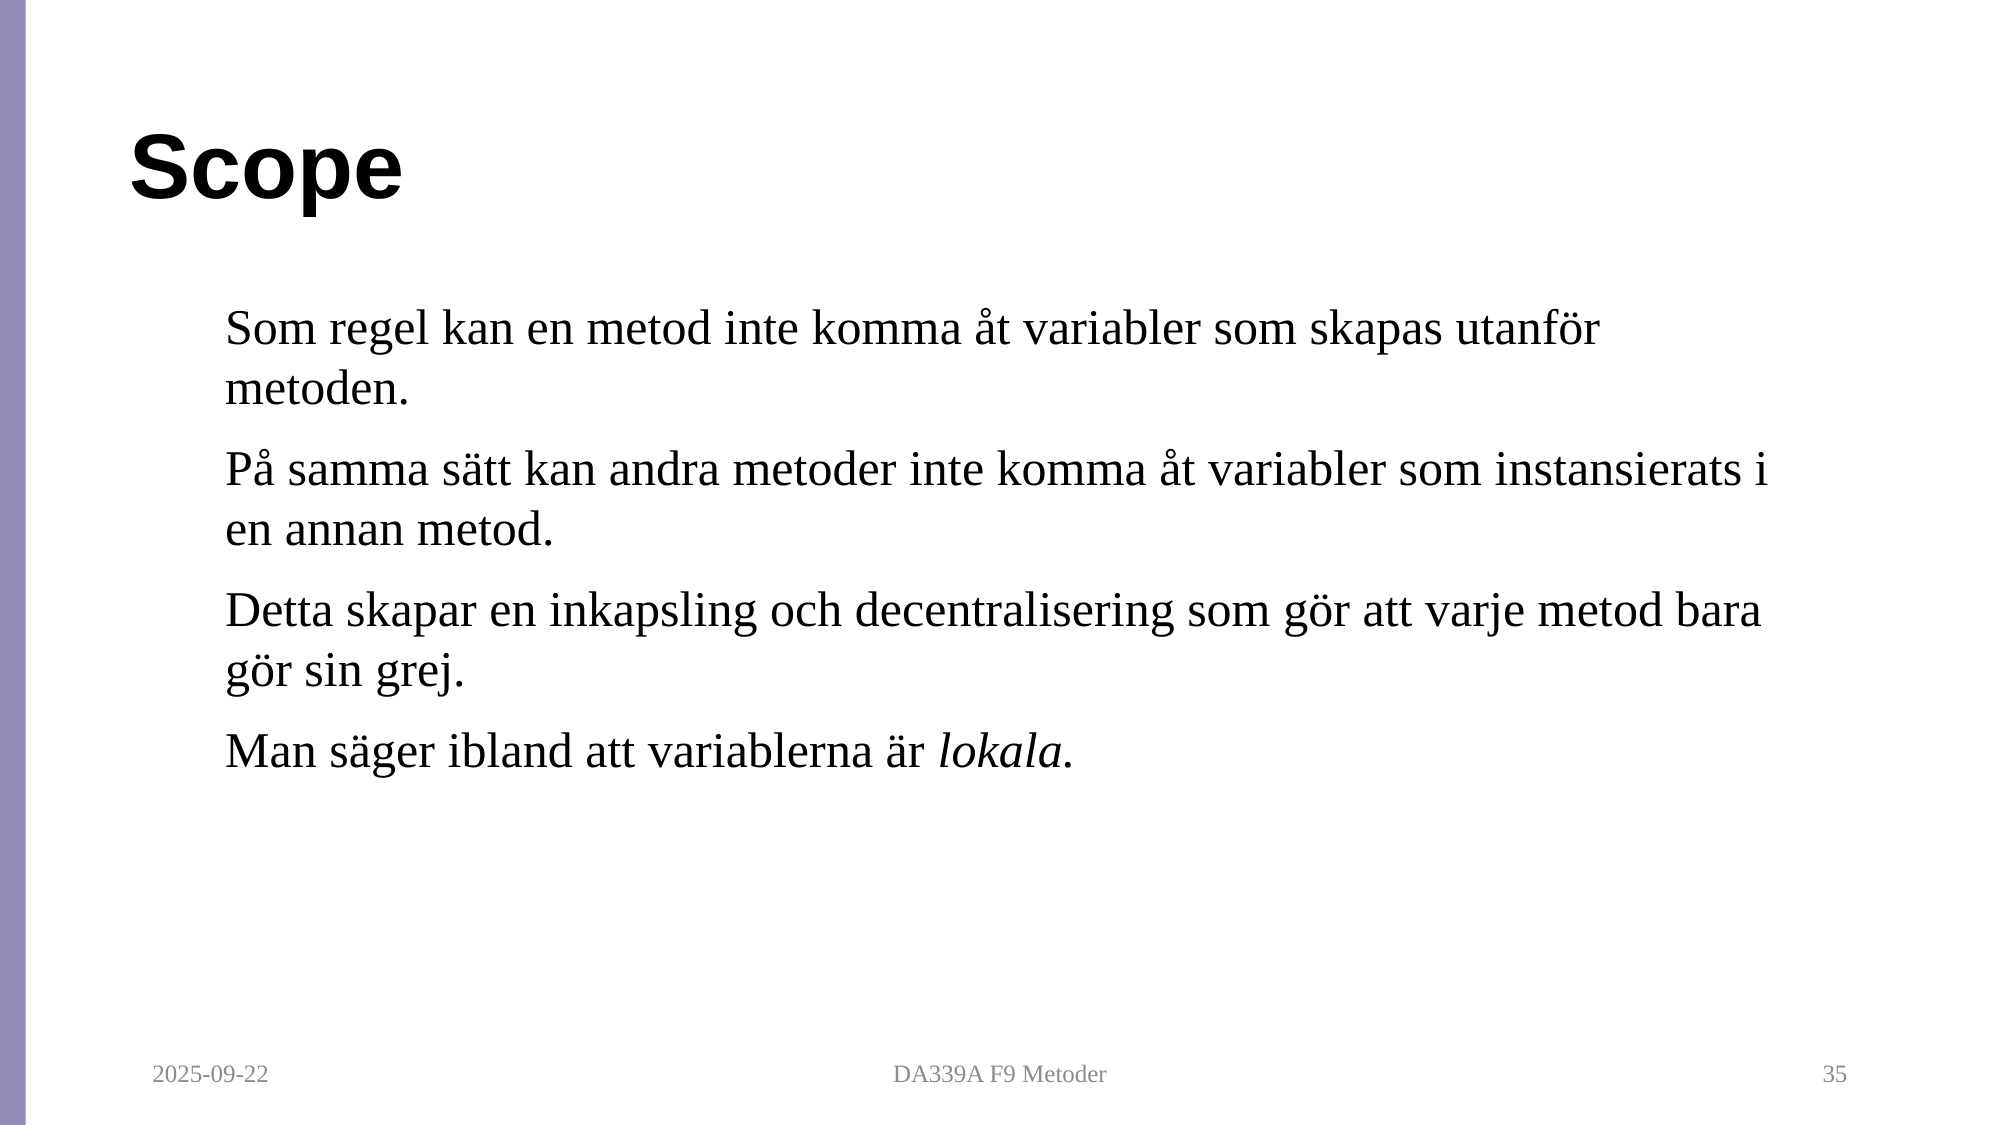

# Scope
Som regel kan en metod inte komma åt variabler som skapas utanför metoden.
På samma sätt kan andra metoder inte komma åt variabler som instansierats i en annan metod.
Detta skapar en inkapsling och decentralisering som gör att varje metod bara gör sin grej.
Man säger ibland att variablerna är lokala.
2025-09-22
DA339A F9 Metoder
35